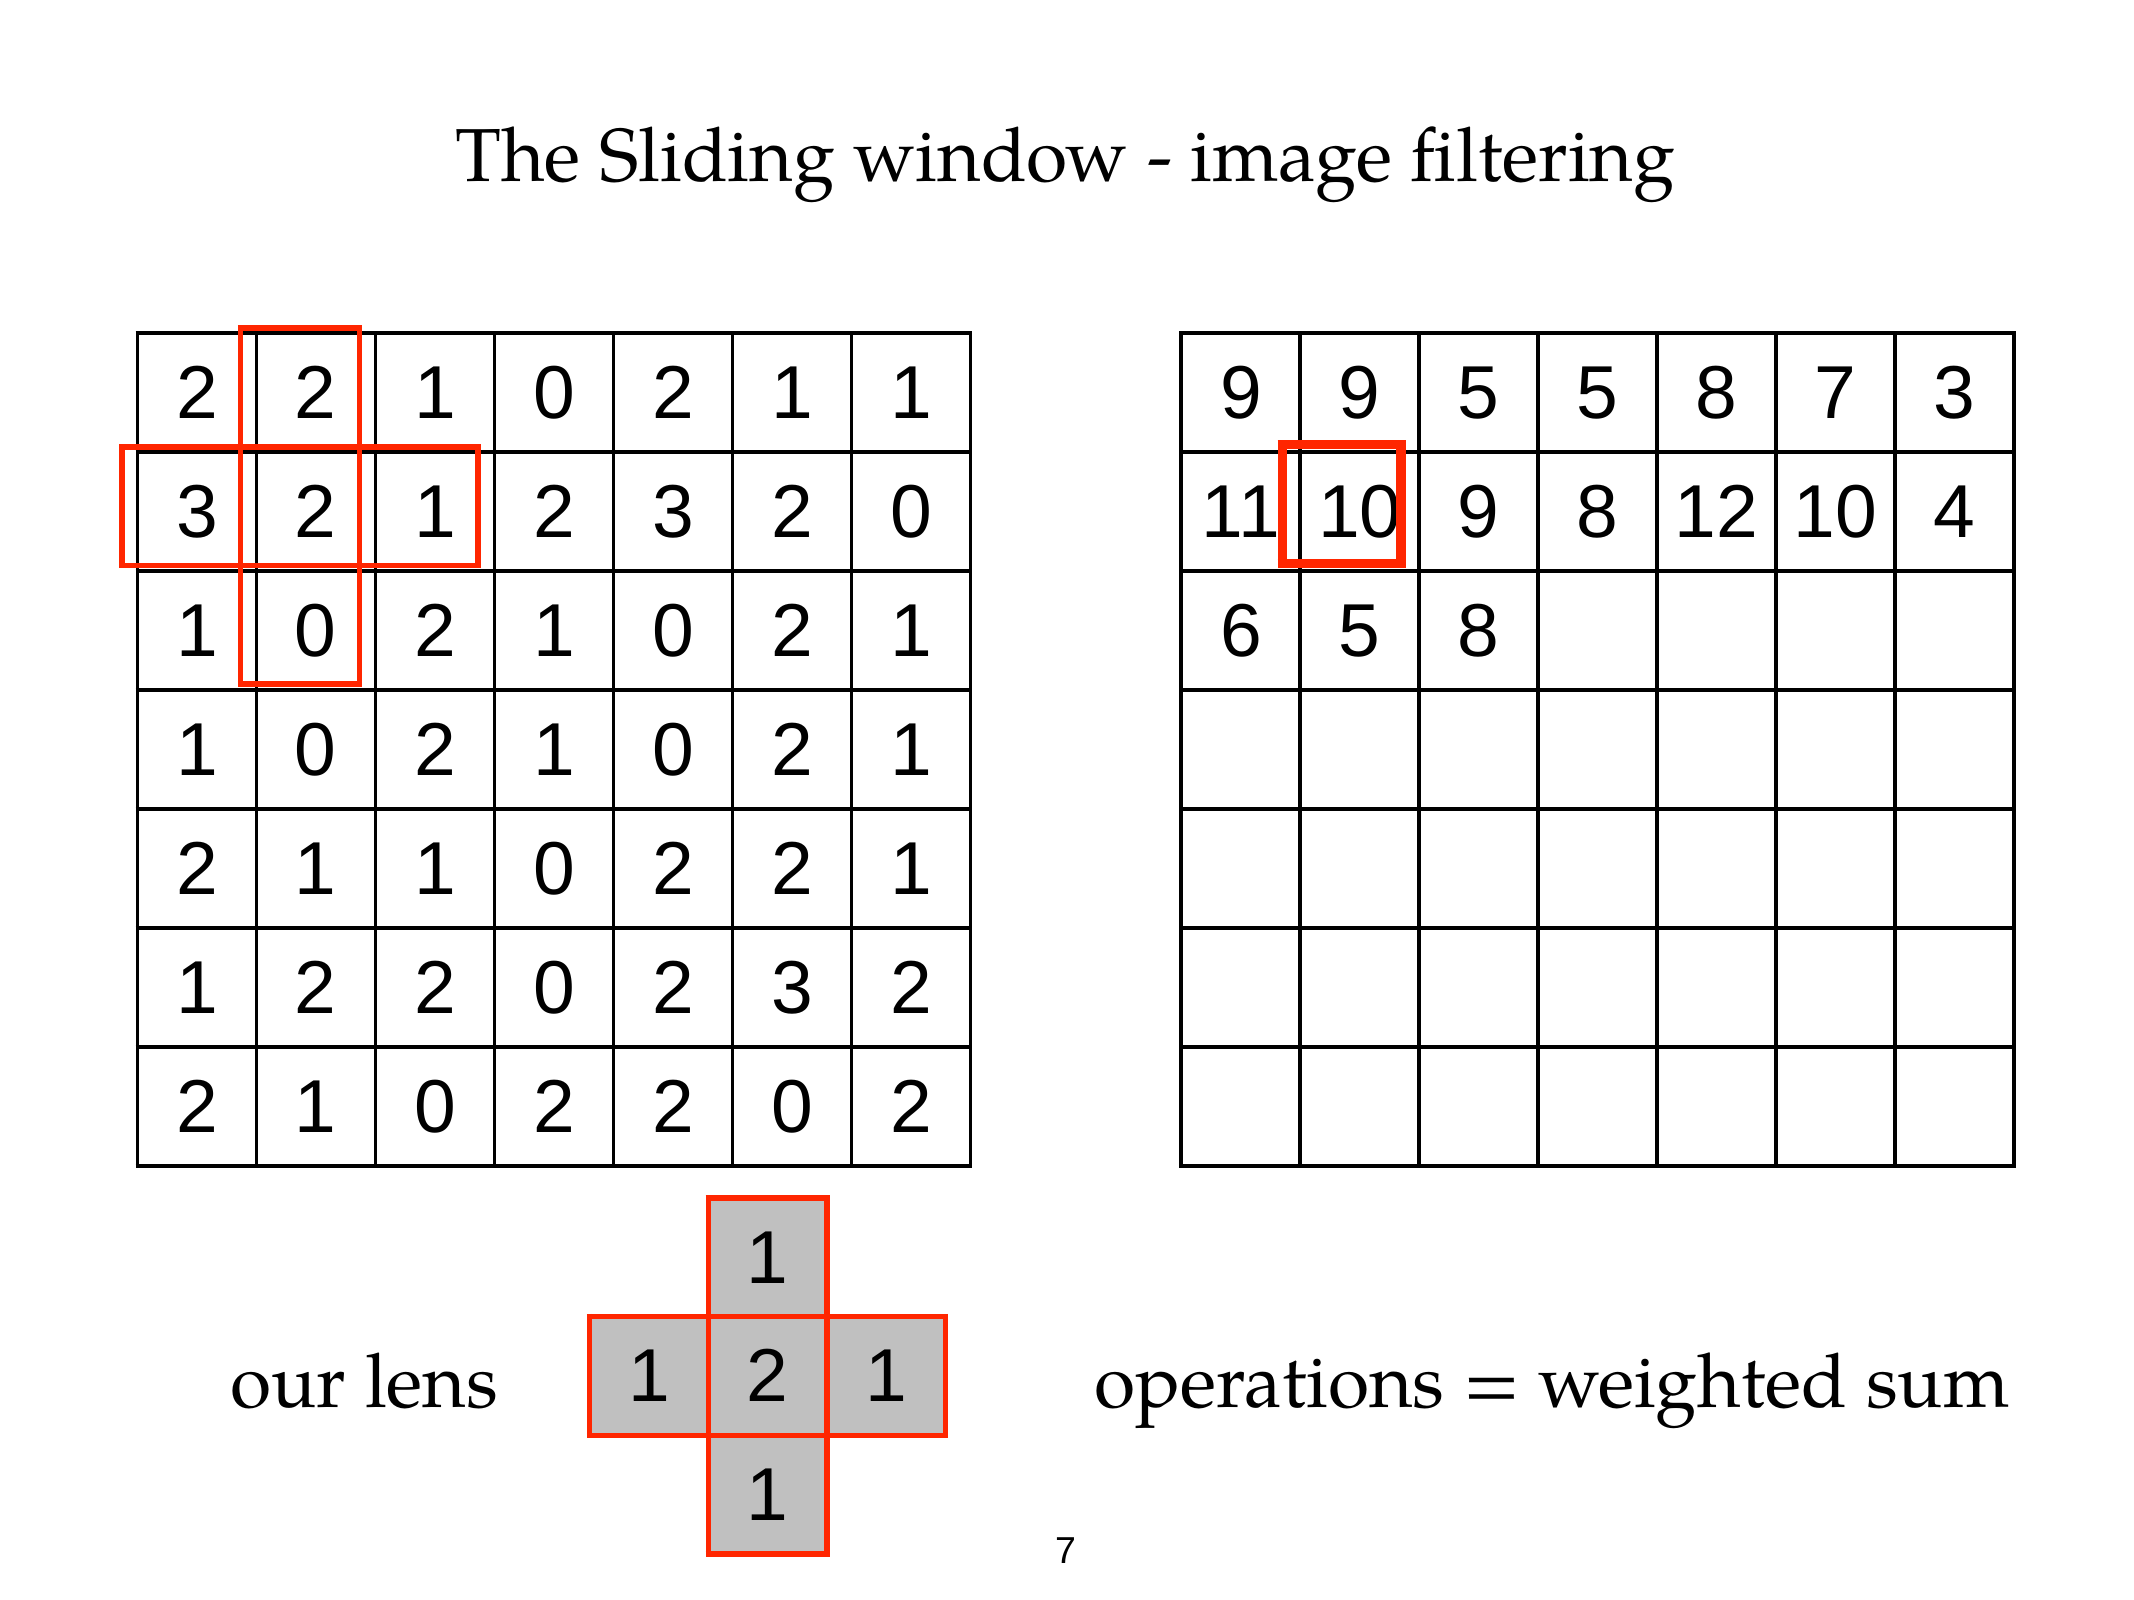

The Sliding window - image filtering
|  |  |  |
| --- | --- | --- |
|  |  |  |
|  |  |  |
|  |
| --- |
| 2 | 2 | 1 | 0 | 2 | 1 | 1 |
| --- | --- | --- | --- | --- | --- | --- |
| 3 | 2 | 1 | 2 | 3 | 2 | 0 |
| 1 | 0 | 2 | 1 | 0 | 2 | 1 |
| 1 | 0 | 2 | 1 | 0 | 2 | 1 |
| 2 | 1 | 1 | 0 | 2 | 2 | 1 |
| 1 | 2 | 2 | 0 | 2 | 3 | 2 |
| 2 | 1 | 0 | 2 | 2 | 0 | 2 |
| 9 | 9 | 5 | 5 | 8 | 7 | 3 |
| --- | --- | --- | --- | --- | --- | --- |
| 11 | 10 | 9 | 8 | 12 | 10 | 4 |
| 6 | 5 | 8 |  |  |  |  |
|  |  |  |  |  |  |  |
|  |  |  |  |  |  |  |
|  |  |  |  |  |  |  |
|  |  |  |  |  |  |  |
|  | 1 |  |
| --- | --- | --- |
| 1 | 2 | 1 |
|  | 1 |  |
our lens
operations = weighted sum
7